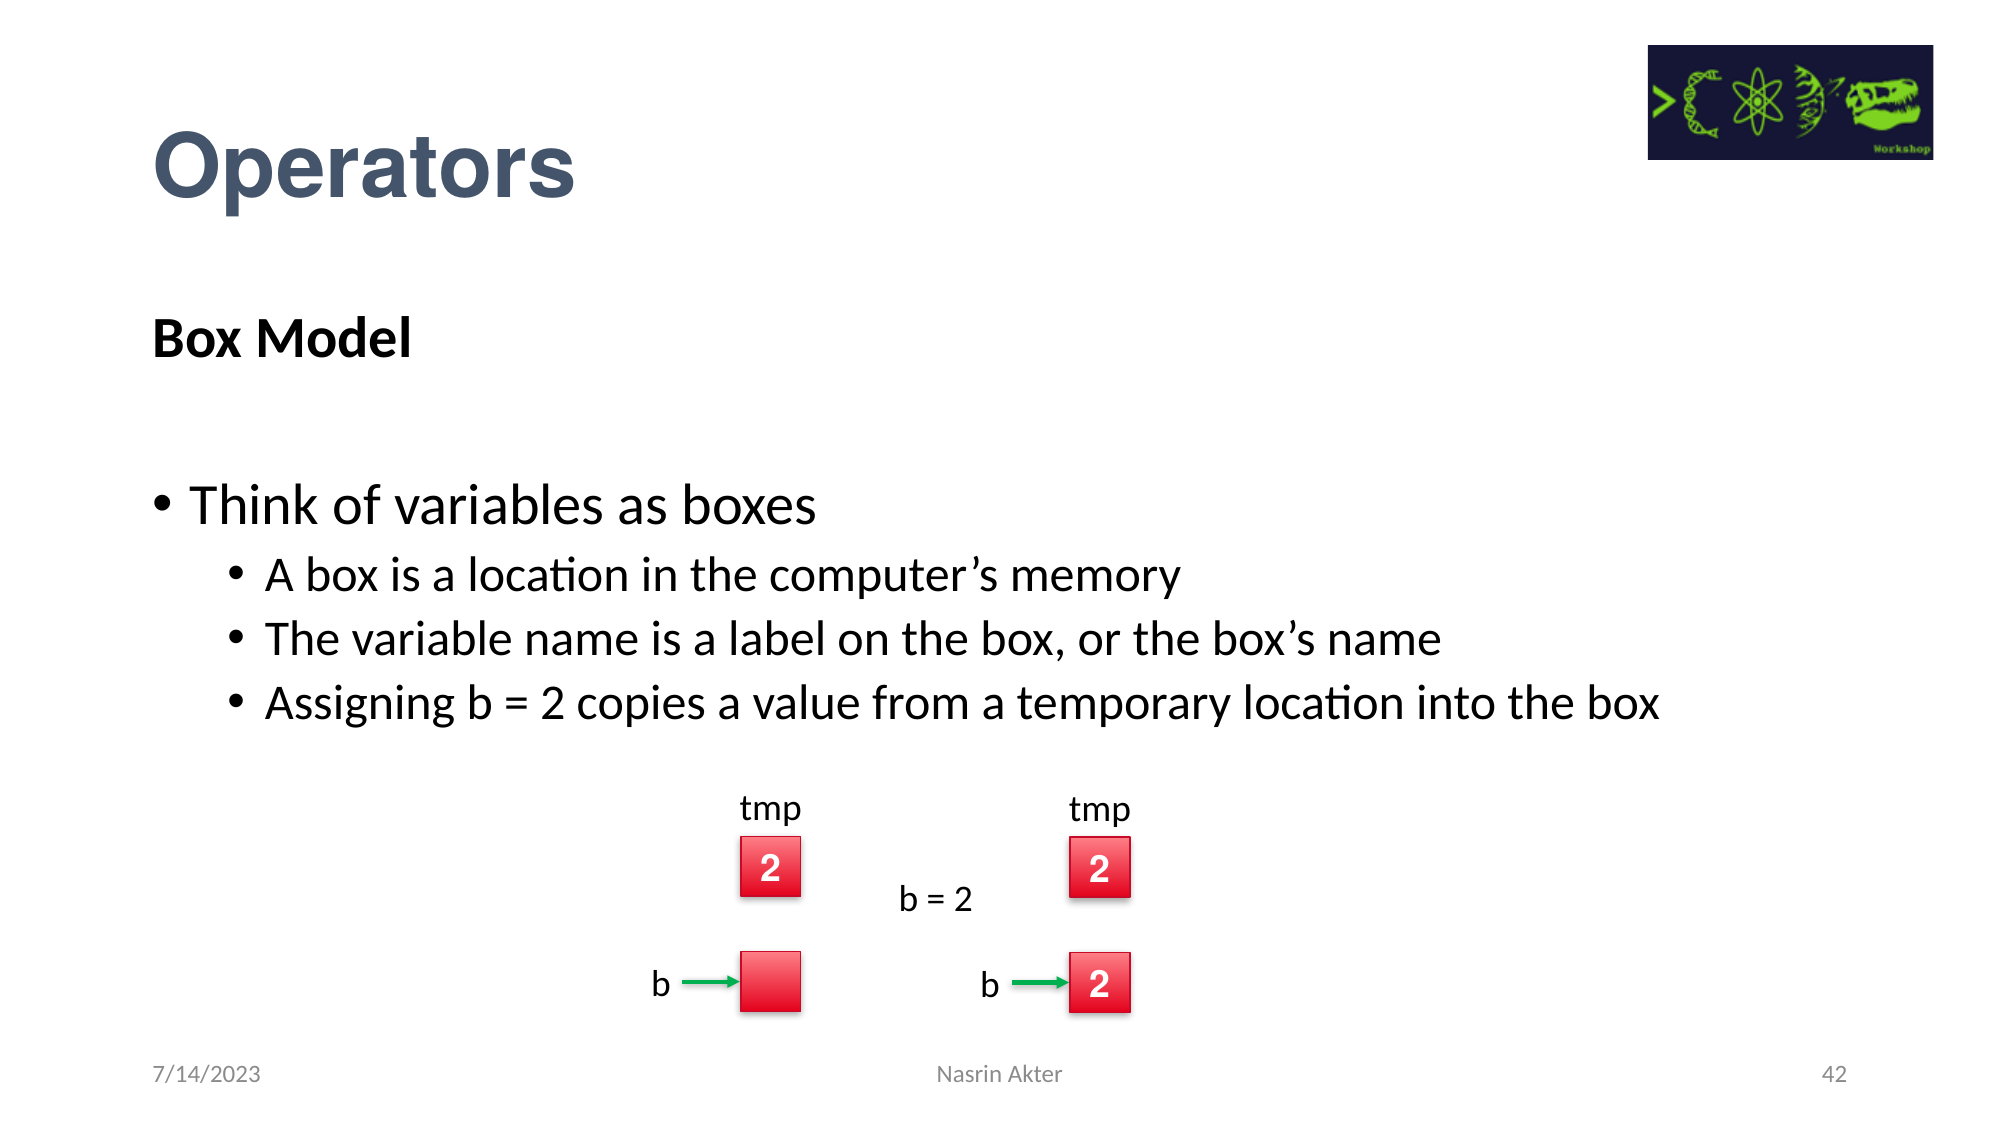

Operators
Box Model

Think of variables as boxes
A box is a location in the computer’s memory
The variable name is a label on the box, or the box’s name
Assigning b = 2 copies a value from a temporary location into the box
tmp
tmp
2
2
b = 2

b
2
b
7/14/2023
Nasrin Akter
42